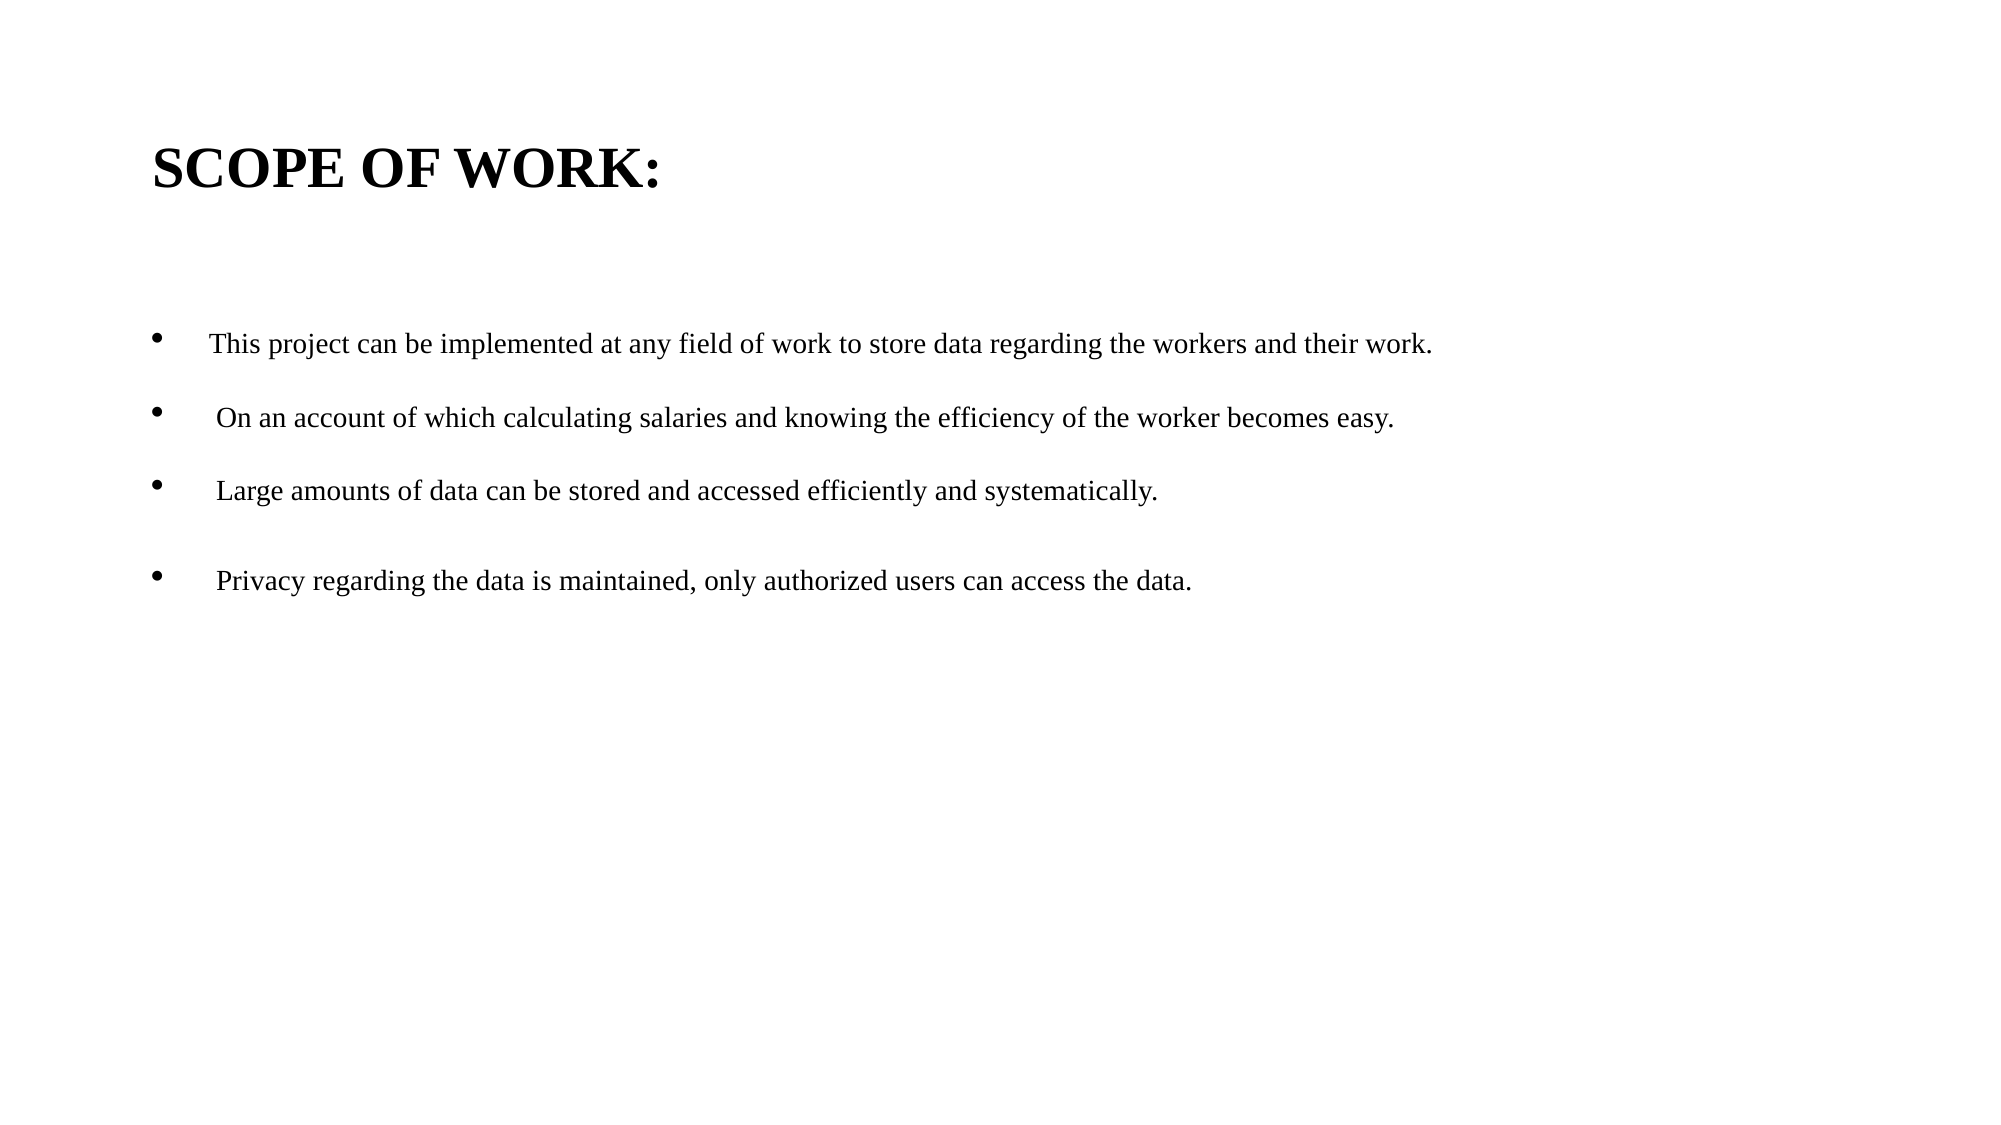

# SCOPE OF WORK:
This project can be implemented at any field of work to store data regarding the workers and their work.
 On an account of which calculating salaries and knowing the efficiency of the worker becomes easy.
 Large amounts of data can be stored and accessed efficiently and systematically.
 Privacy regarding the data is maintained, only authorized users can access the data.